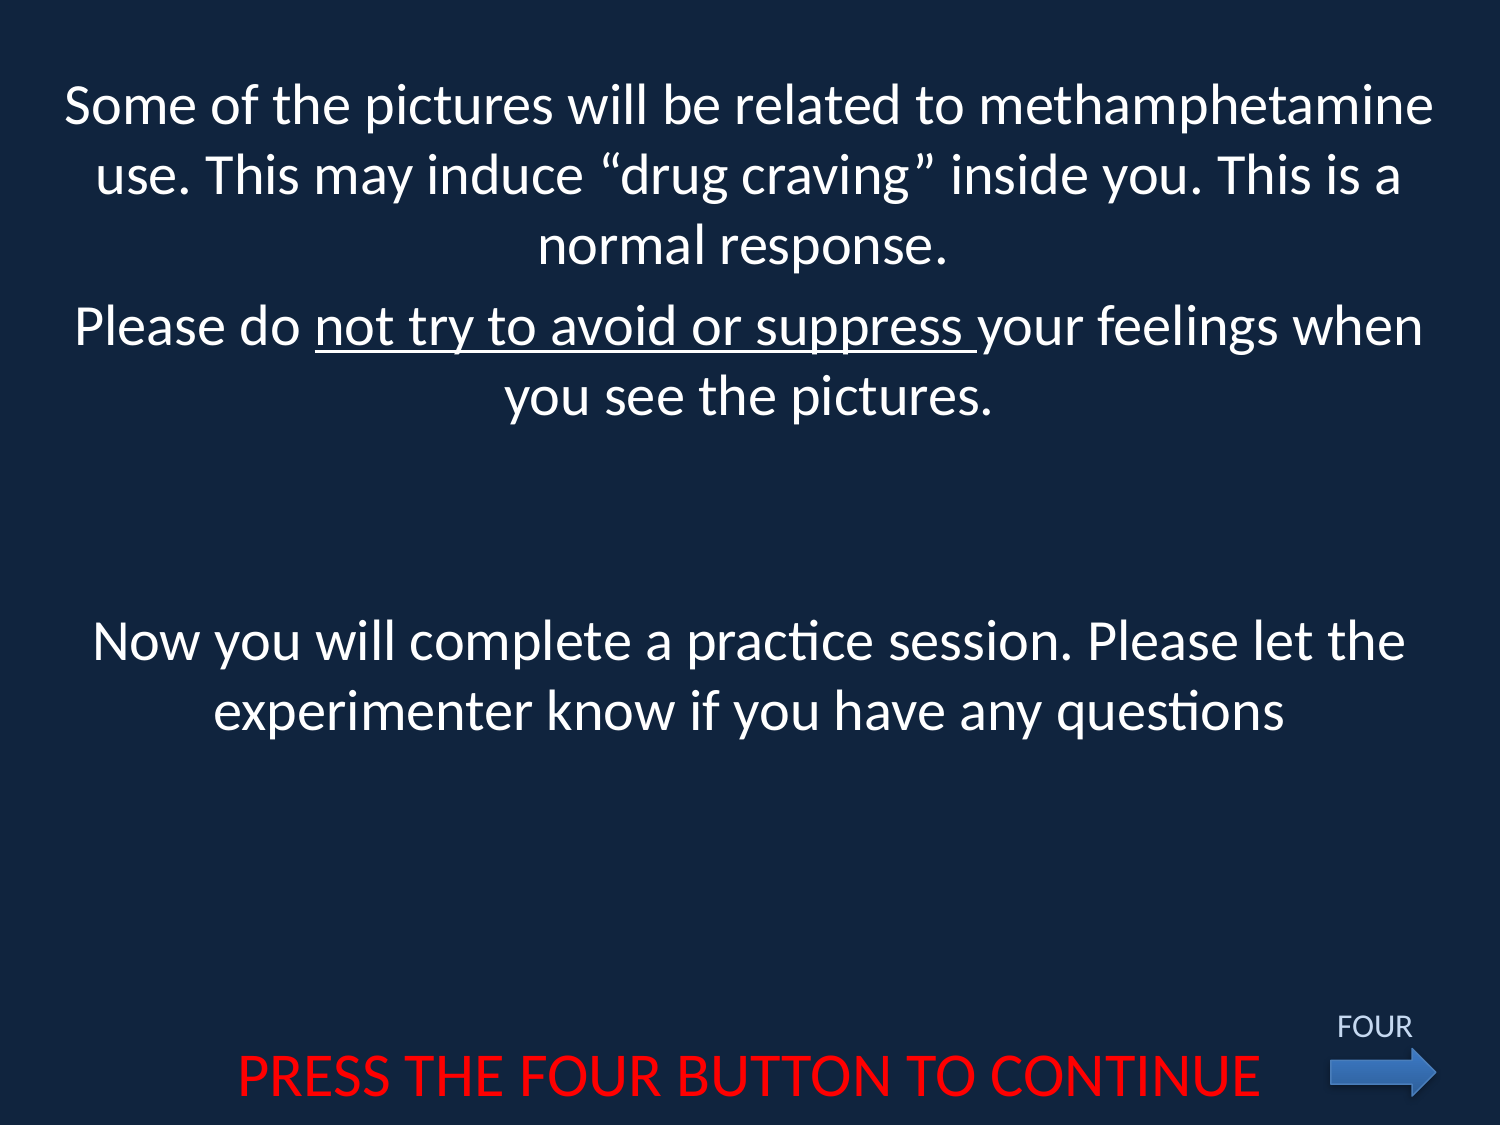

Some of the pictures will be related to methamphetamine use. This may induce “drug craving” inside you. This is a normal response.
Please do not try to avoid or suppress your feelings when you see the pictures.

Now you will complete a practice session. Please let the experimenter know if you have any questions

FOUR
PRESS THE FOUR BUTTON TO CONTINUE